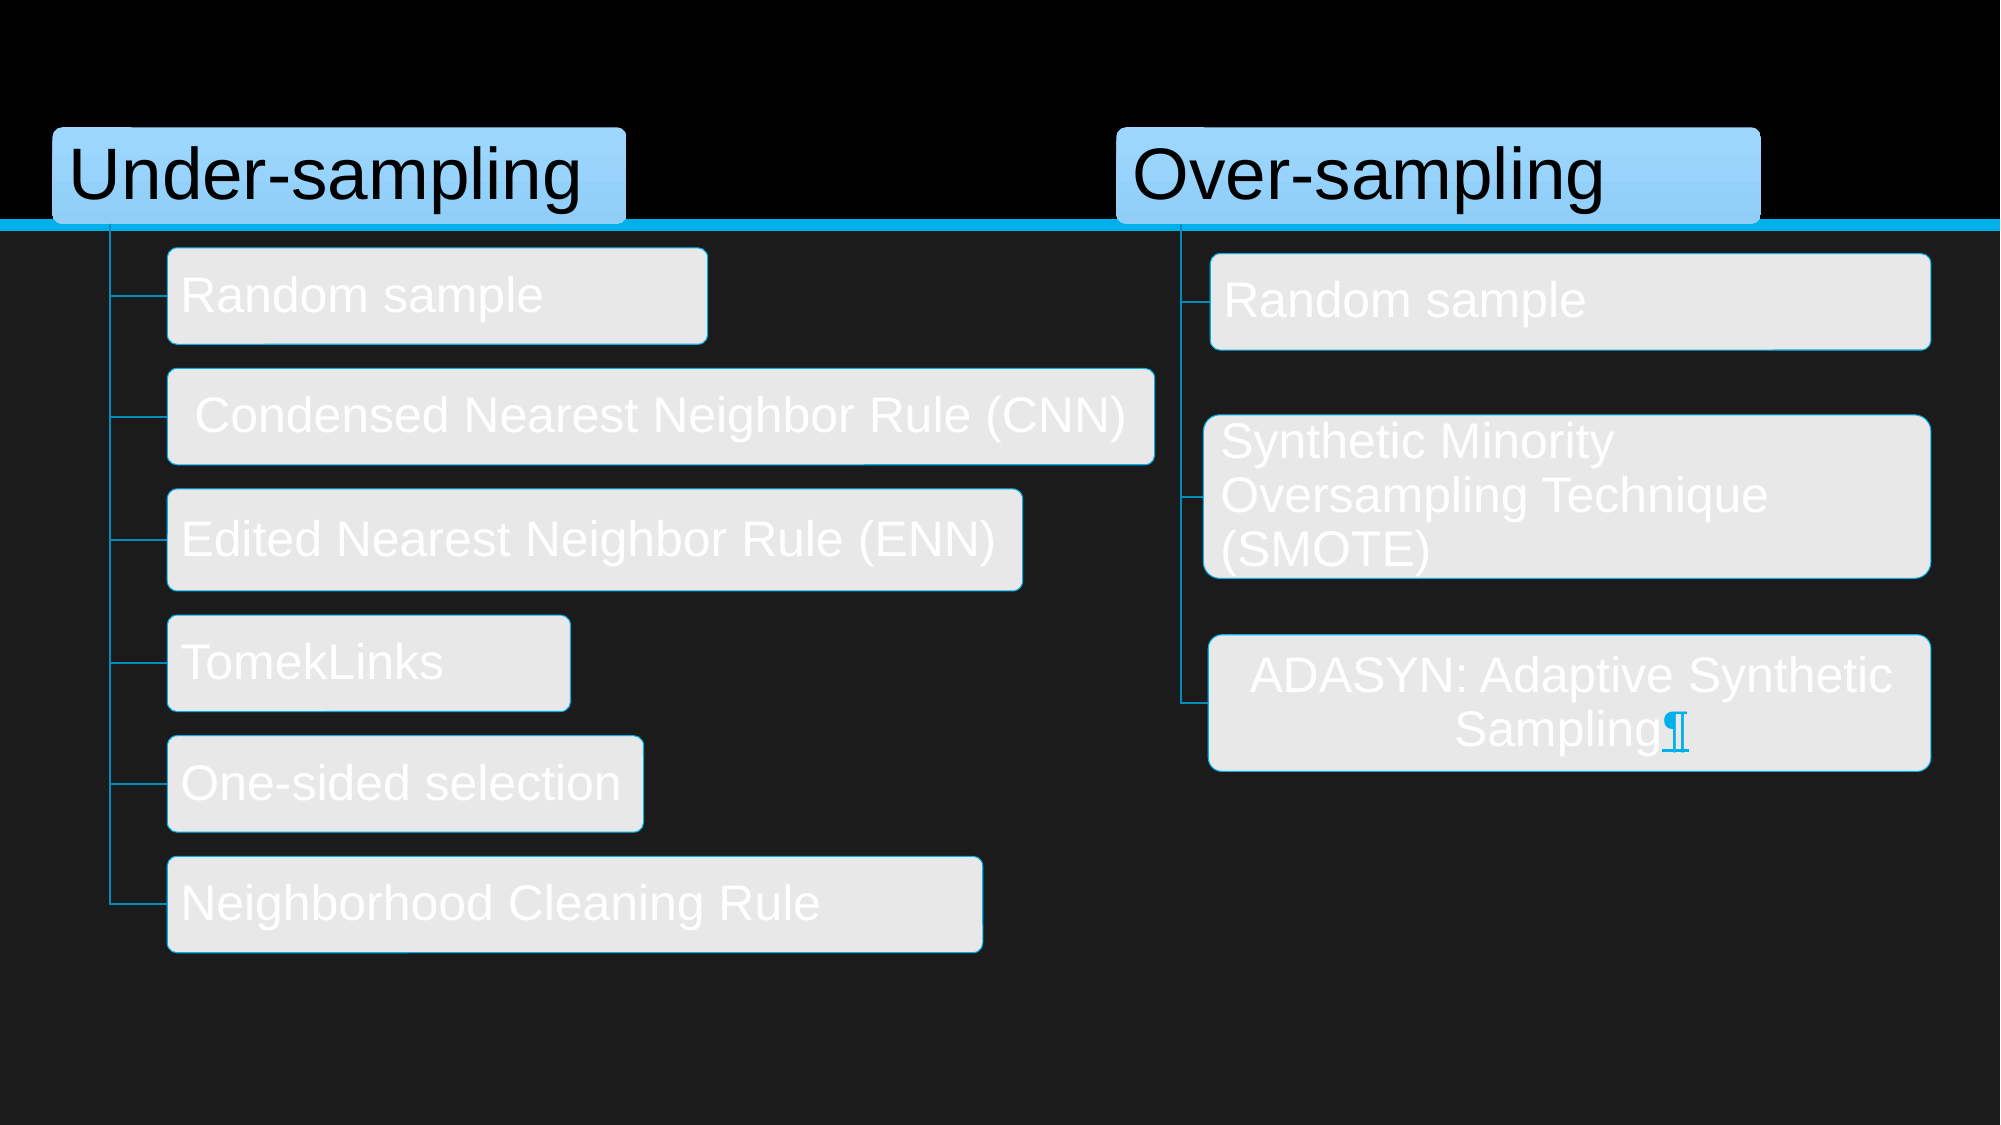

Under-sampling
Random sample
 Condensed Nearest Neighbor Rule (CNN)
Edited Nearest Neighbor Rule (ENN)
TomekLinks
One-sided selection
Neighborhood Cleaning Rule
Over-sampling
Random sample
Synthetic Minority Oversampling Technique (SMOTE)
ADASYN: Adaptive Synthetic Sampling¶